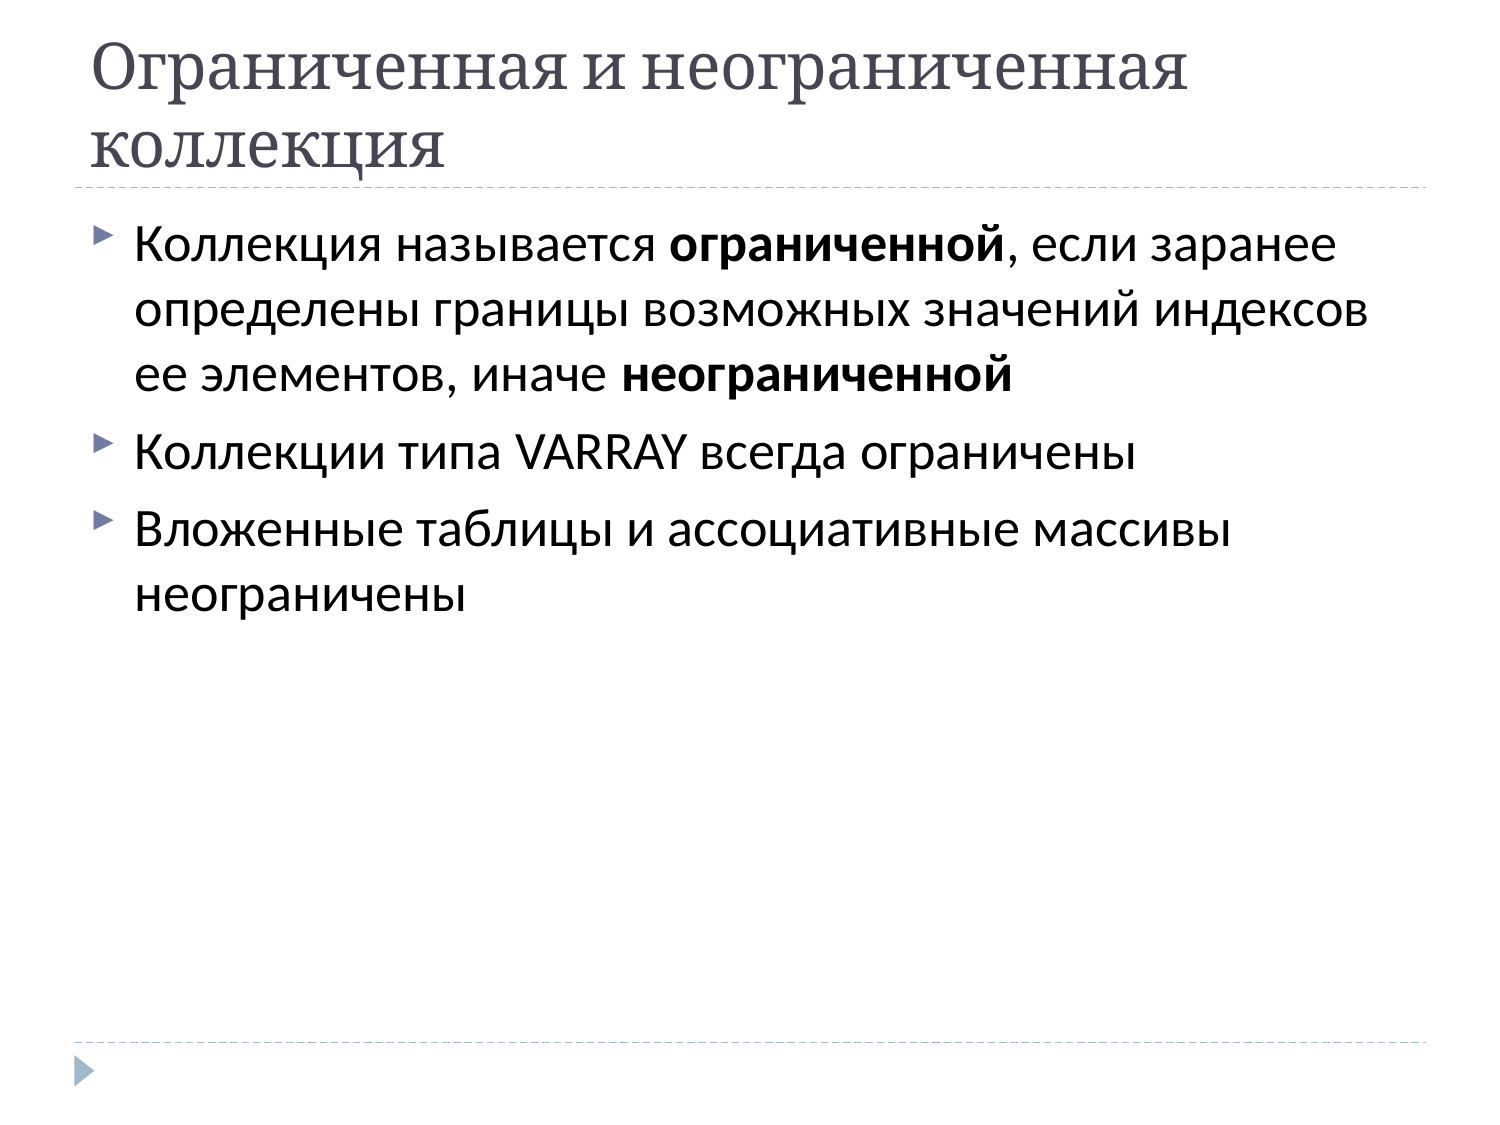

# Ограниченная и неограниченная коллекция
Коллекция называется ограниченной, если заранее определены границы возможных значений индексов ее элементов, иначе неограниченной
Коллекции типа VARRAY всегда ограничены
Вложенные таблицы и ассоциативные массивы неограничены